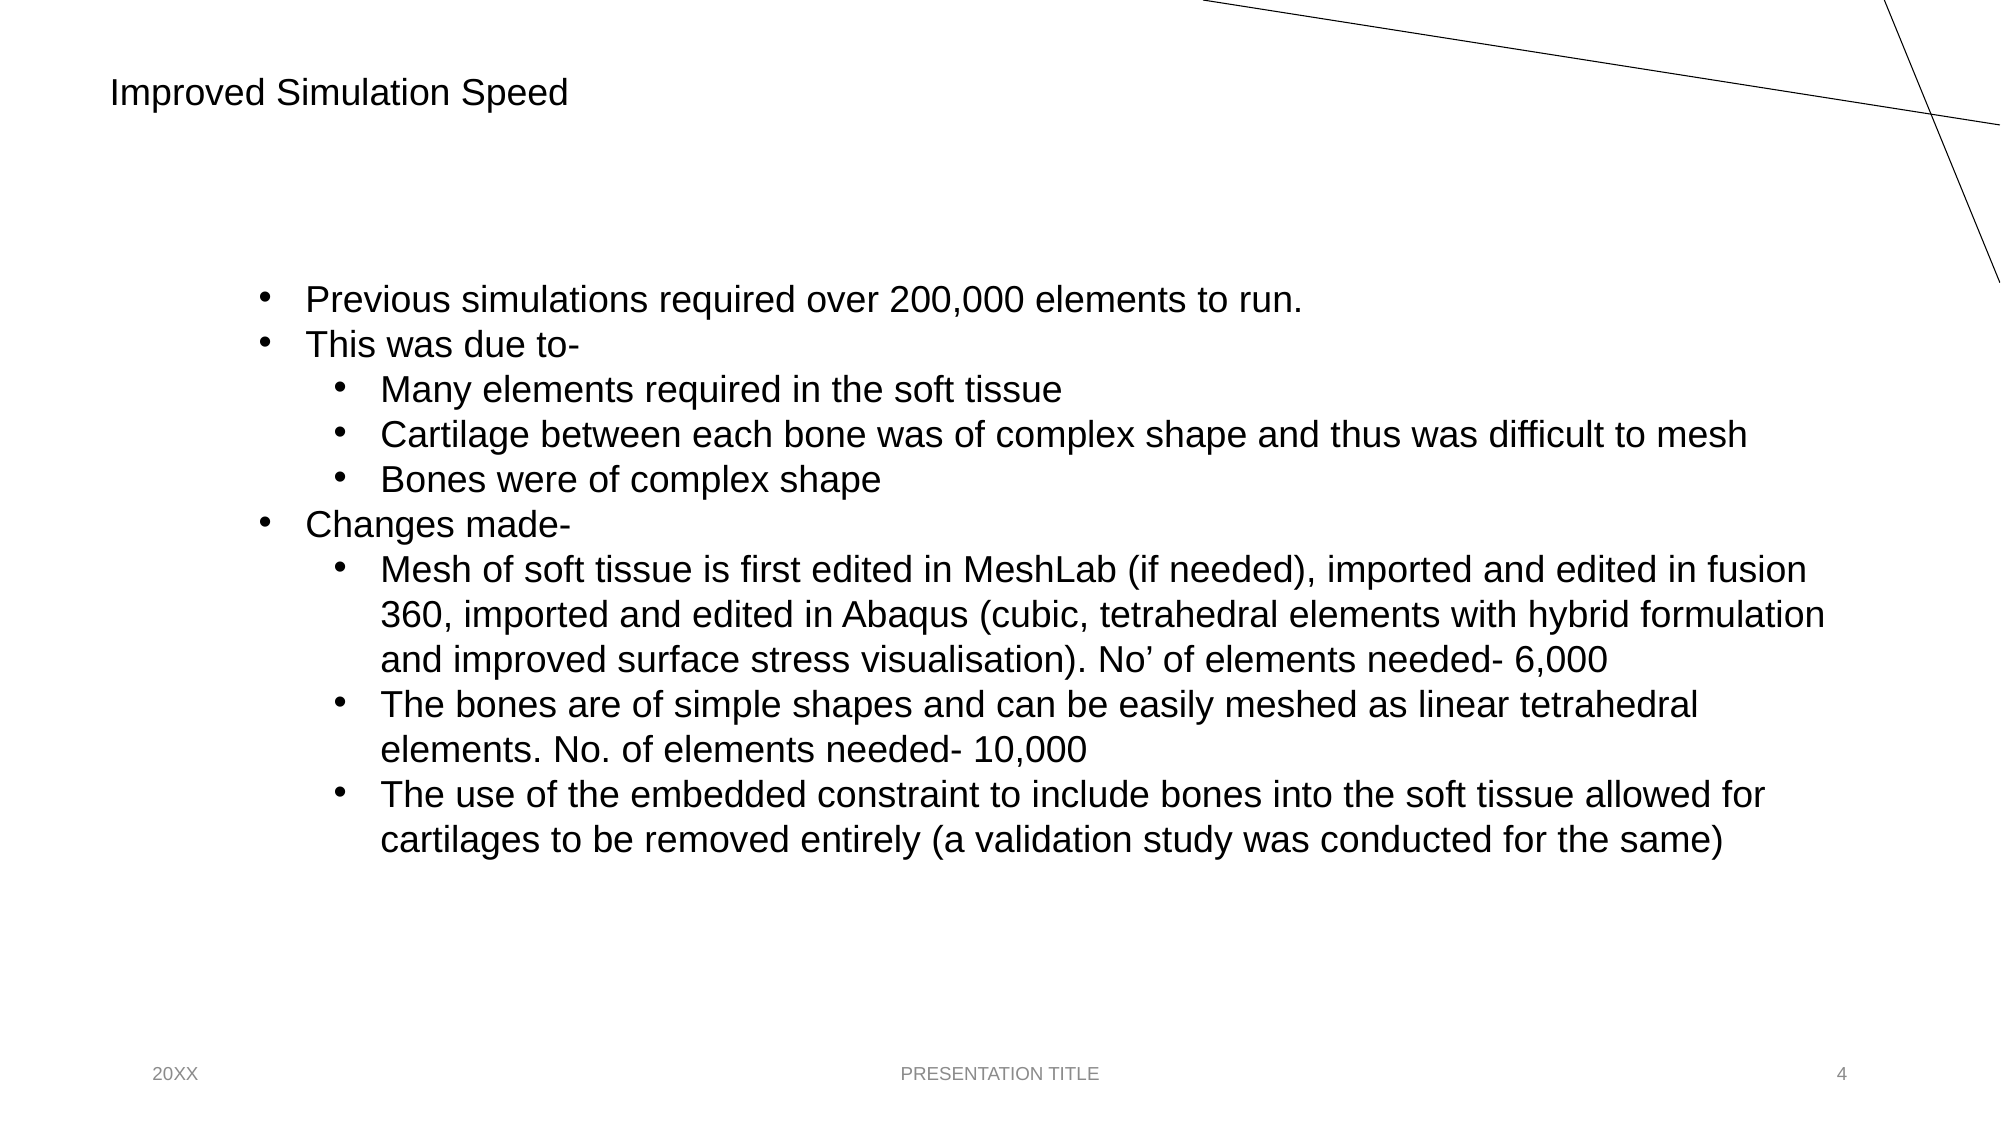

Improved Simulation Speed
Previous simulations required over 200,000 elements to run.
This was due to-
Many elements required in the soft tissue
Cartilage between each bone was of complex shape and thus was difficult to mesh
Bones were of complex shape
Changes made-
Mesh of soft tissue is first edited in MeshLab (if needed), imported and edited in fusion 360, imported and edited in Abaqus (cubic, tetrahedral elements with hybrid formulation and improved surface stress visualisation). No’ of elements needed- 6,000
The bones are of simple shapes and can be easily meshed as linear tetrahedral elements. No. of elements needed- 10,000
The use of the embedded constraint to include bones into the soft tissue allowed for cartilages to be removed entirely (a validation study was conducted for the same)
20XX
PRESENTATION TITLE
4